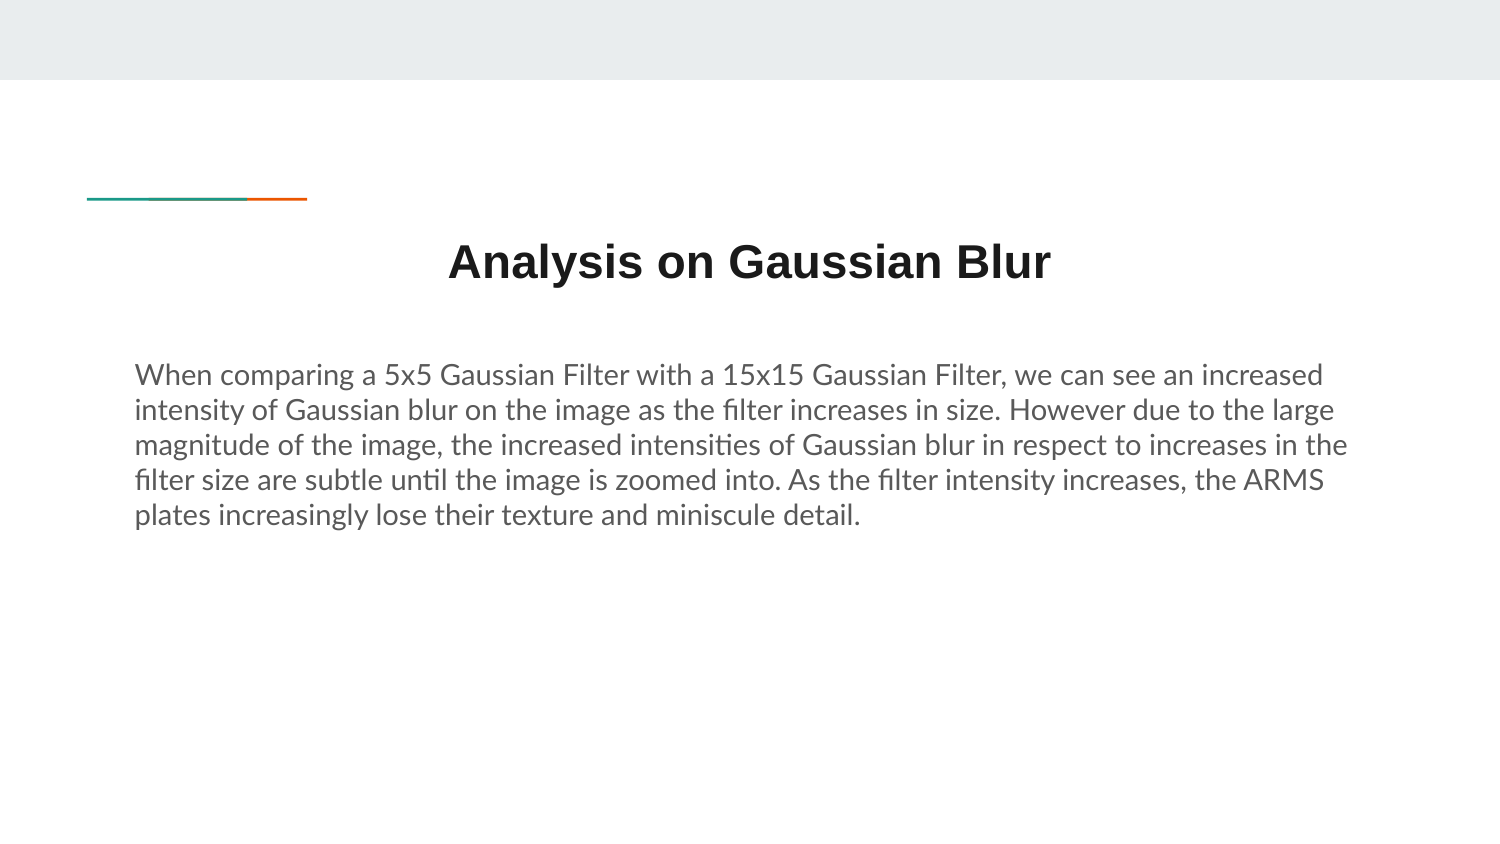

# Analysis on Gaussian Blur
When comparing a 5x5 Gaussian Filter with a 15x15 Gaussian Filter, we can see an increased intensity of Gaussian blur on the image as the filter increases in size. However due to the large magnitude of the image, the increased intensities of Gaussian blur in respect to increases in the filter size are subtle until the image is zoomed into. As the filter intensity increases, the ARMS plates increasingly lose their texture and miniscule detail.